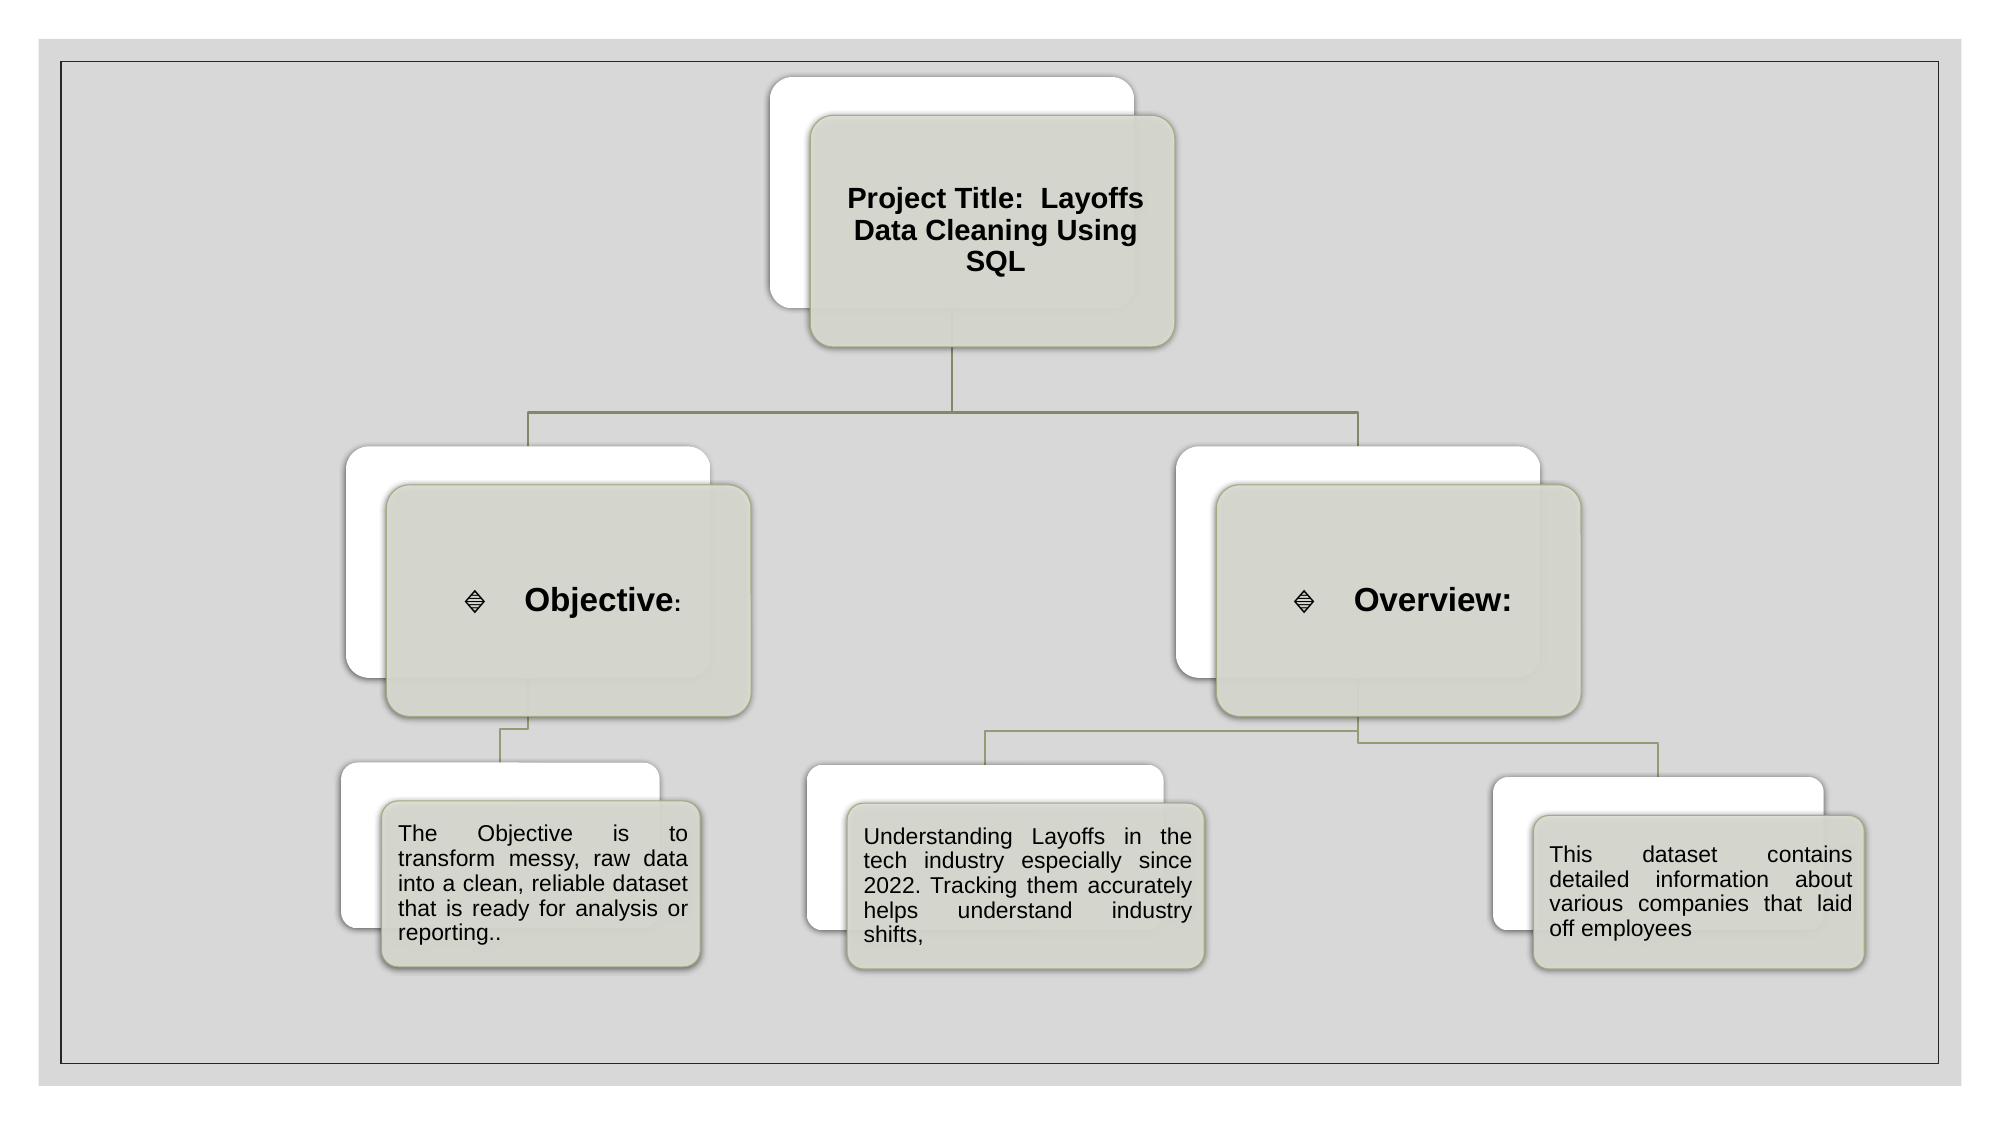

Project Title:  Layoffs Data Cleaning Using SQL
🔹    Objective:
The Objective is to transform messy, raw data into a clean, reliable dataset that is ready for analysis or reporting..
🔹    Overview:
Understanding Layoffs in the tech industry especially since 2022. Tracking them accurately helps understand industry shifts,
This dataset contains detailed information about various companies that laid off employees